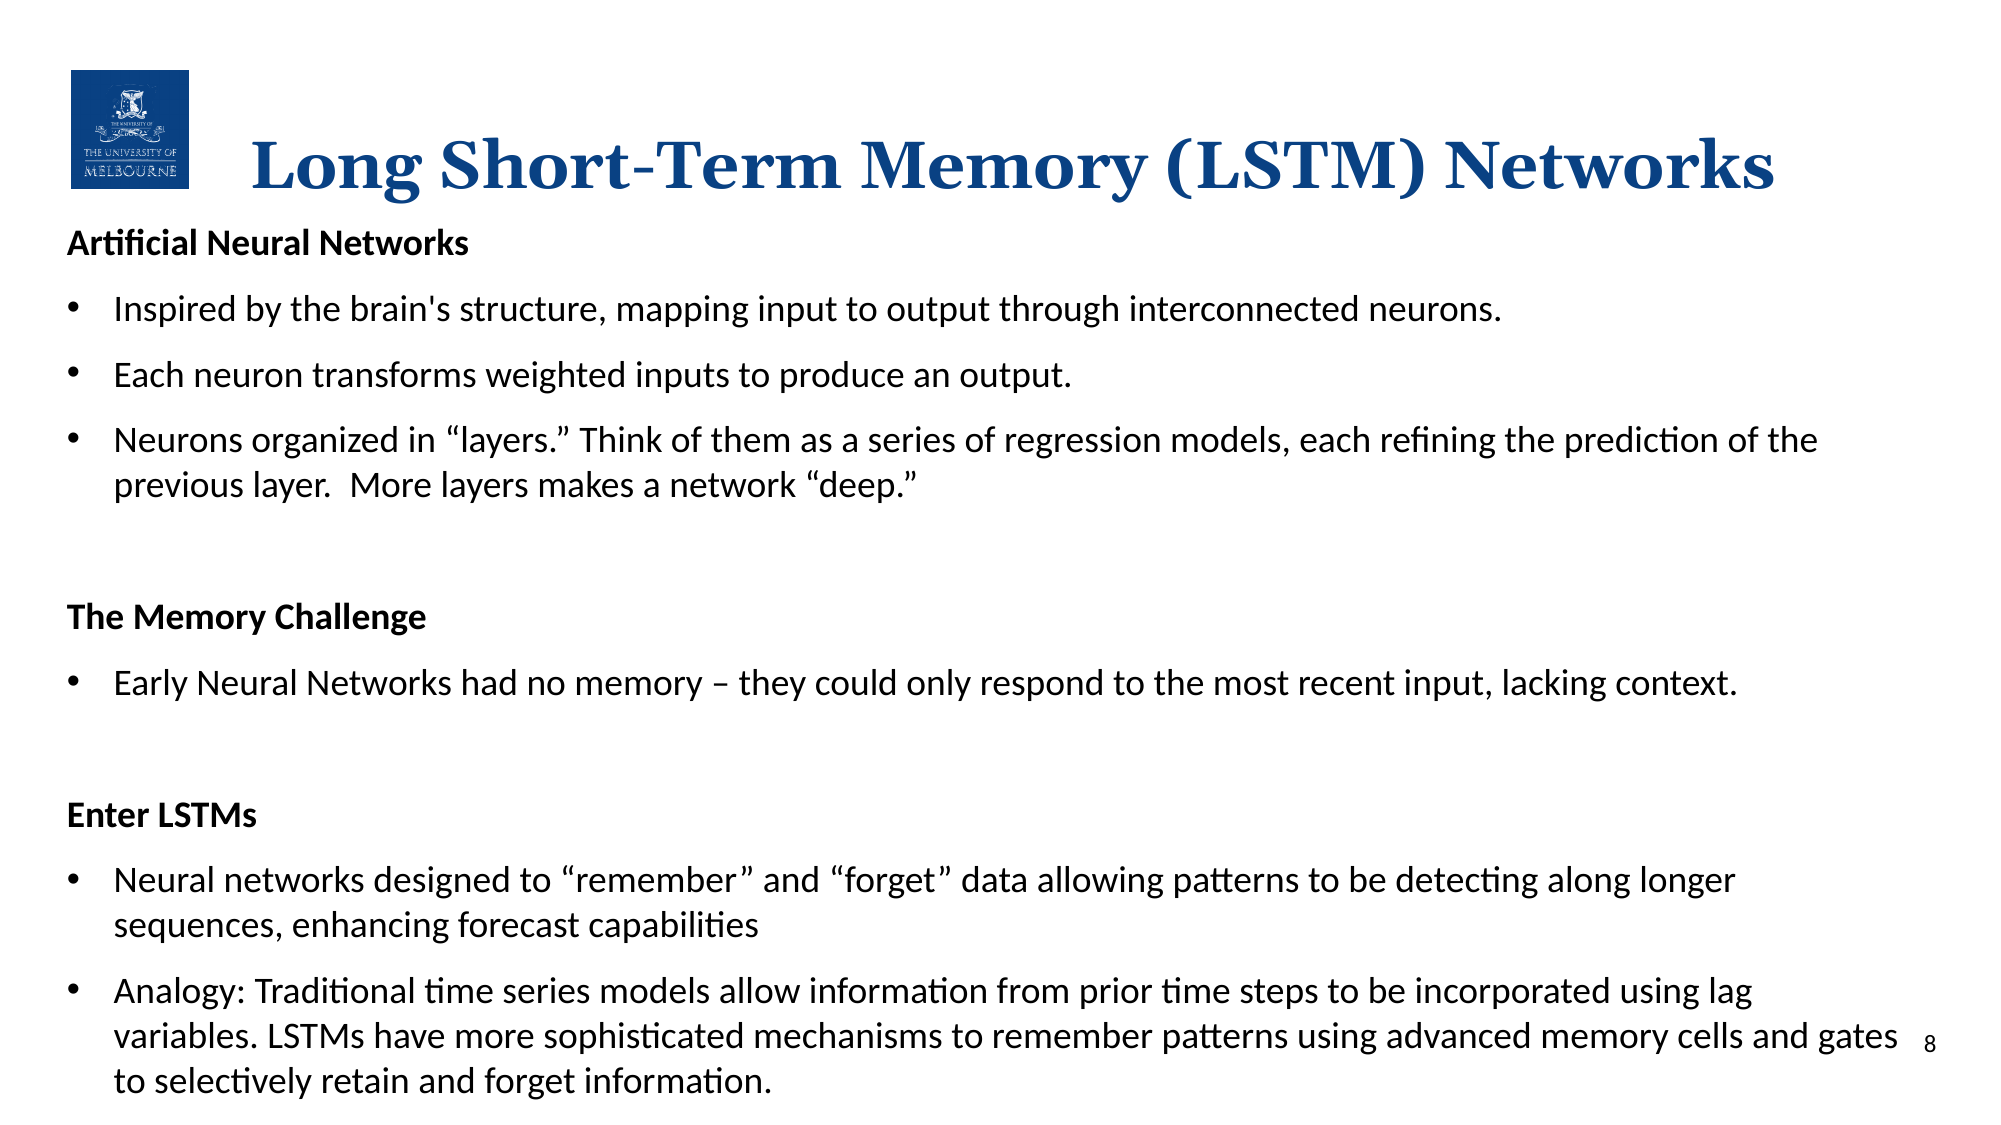

# Long Short-Term Memory (LSTM) Networks
Artificial Neural Networks
Inspired by the brain's structure, mapping input to output through interconnected neurons.
Each neuron transforms weighted inputs to produce an output.
Neurons organized in “layers.” Think of them as a series of regression models, each refining the prediction of the previous layer.  More layers makes a network “deep.”

The Memory Challenge
Early Neural Networks had no memory – they could only respond to the most recent input, lacking context.

Enter LSTMs
Neural networks designed to “remember” and “forget” data allowing patterns to be detecting along longer sequences, enhancing forecast capabilities
Analogy: Traditional time series models allow information from prior time steps to be incorporated using lag variables. LSTMs have more sophisticated mechanisms to remember patterns using advanced memory cells and gates to selectively retain and forget information.
8